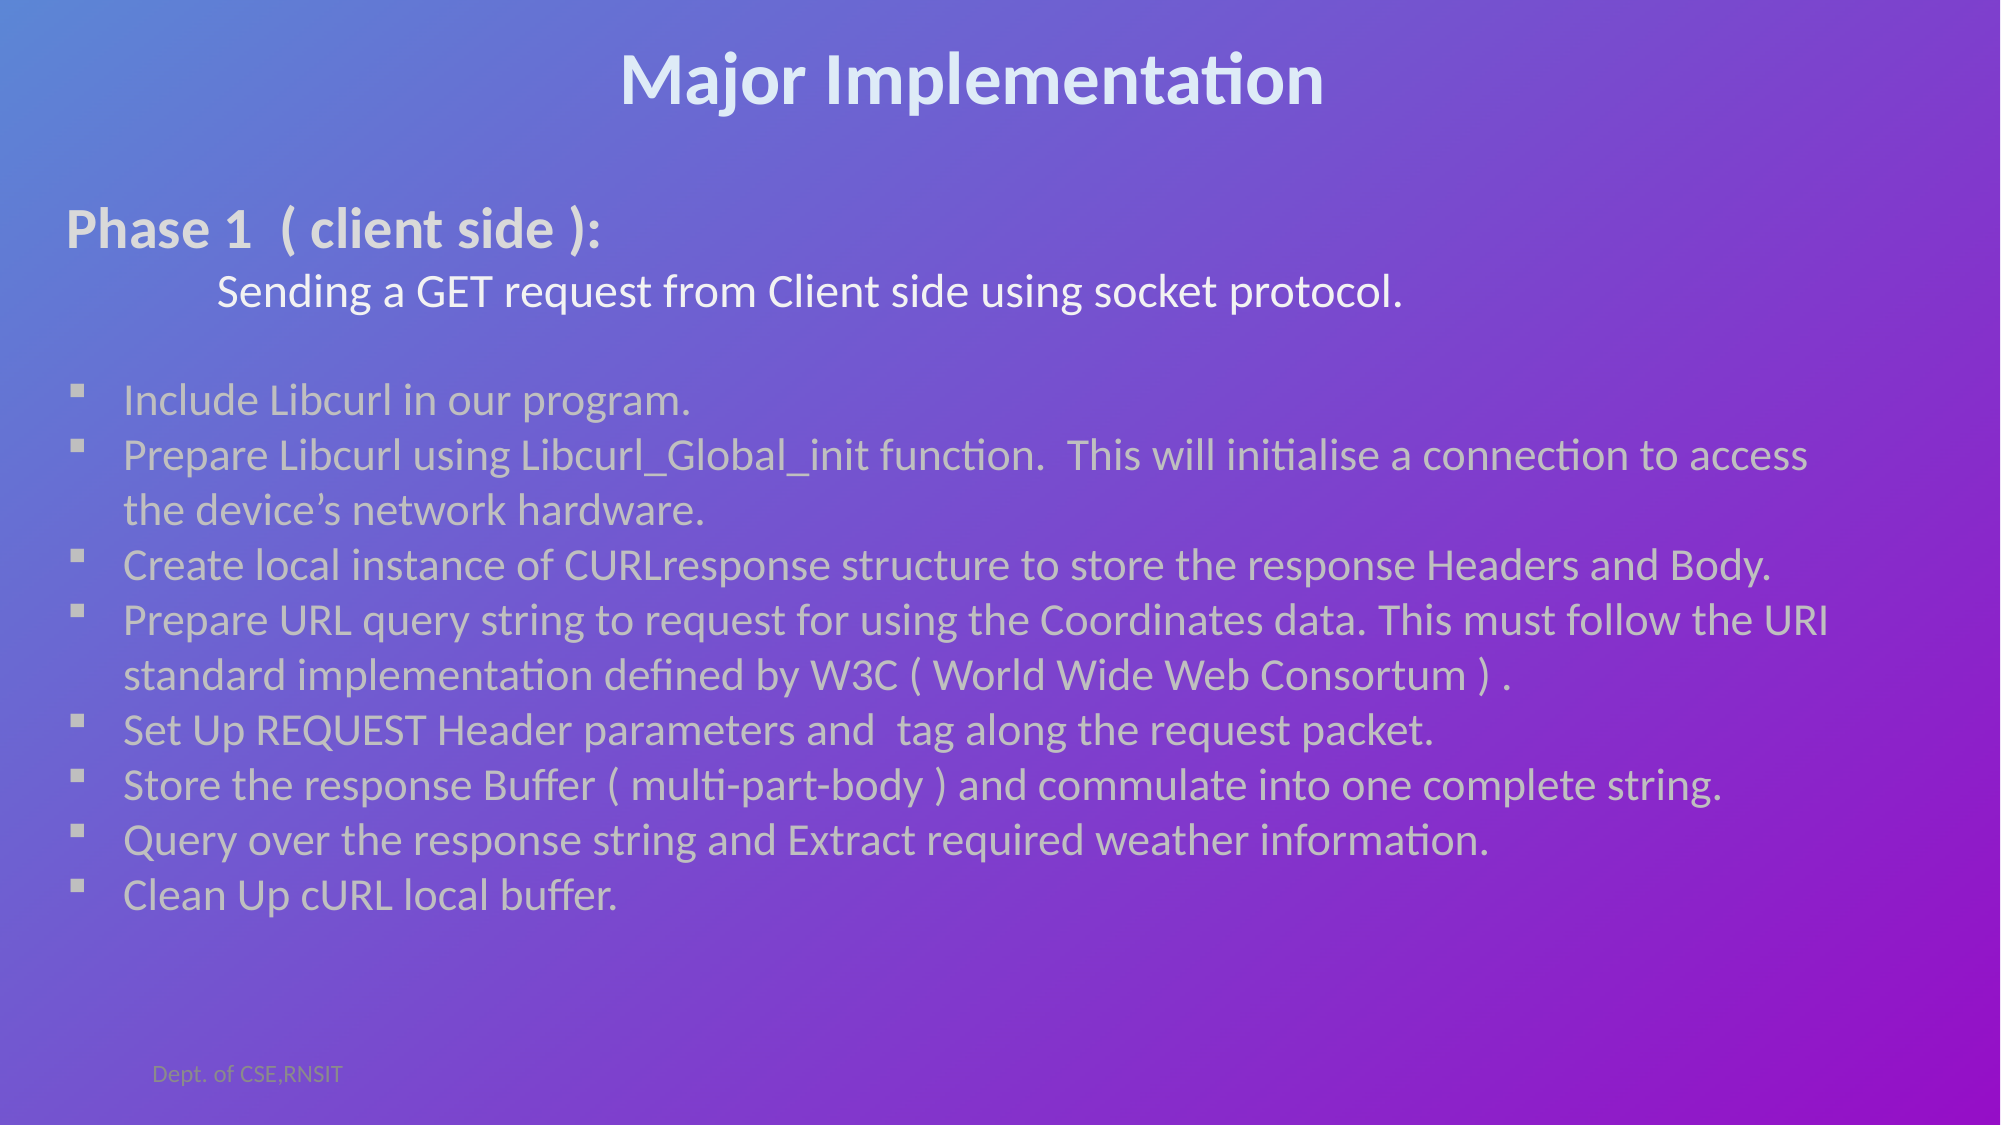

Major Implementation

Phase 1  ( client side ):
	Sending a GET request from Client side using socket protocol.

Include Libcurl in our program.
Prepare Libcurl using Libcurl_Global_init function.  This will initialise a connection to access the device’s network hardware.
Create local instance of CURLresponse structure to store the response Headers and Body.
Prepare URL query string to request for using the Coordinates data. This must follow the URI standard implementation defined by W3C ( World Wide Web Consortum ) .
Set Up REQUEST Header parameters and  tag along the request packet.
Store the response Buffer ( multi-part-body ) and commulate into one complete string.
Query over the response string and Extract required weather information.
Clean Up cURL local buffer.

Dept. of CSE,RNSIT
2018 - 19
12